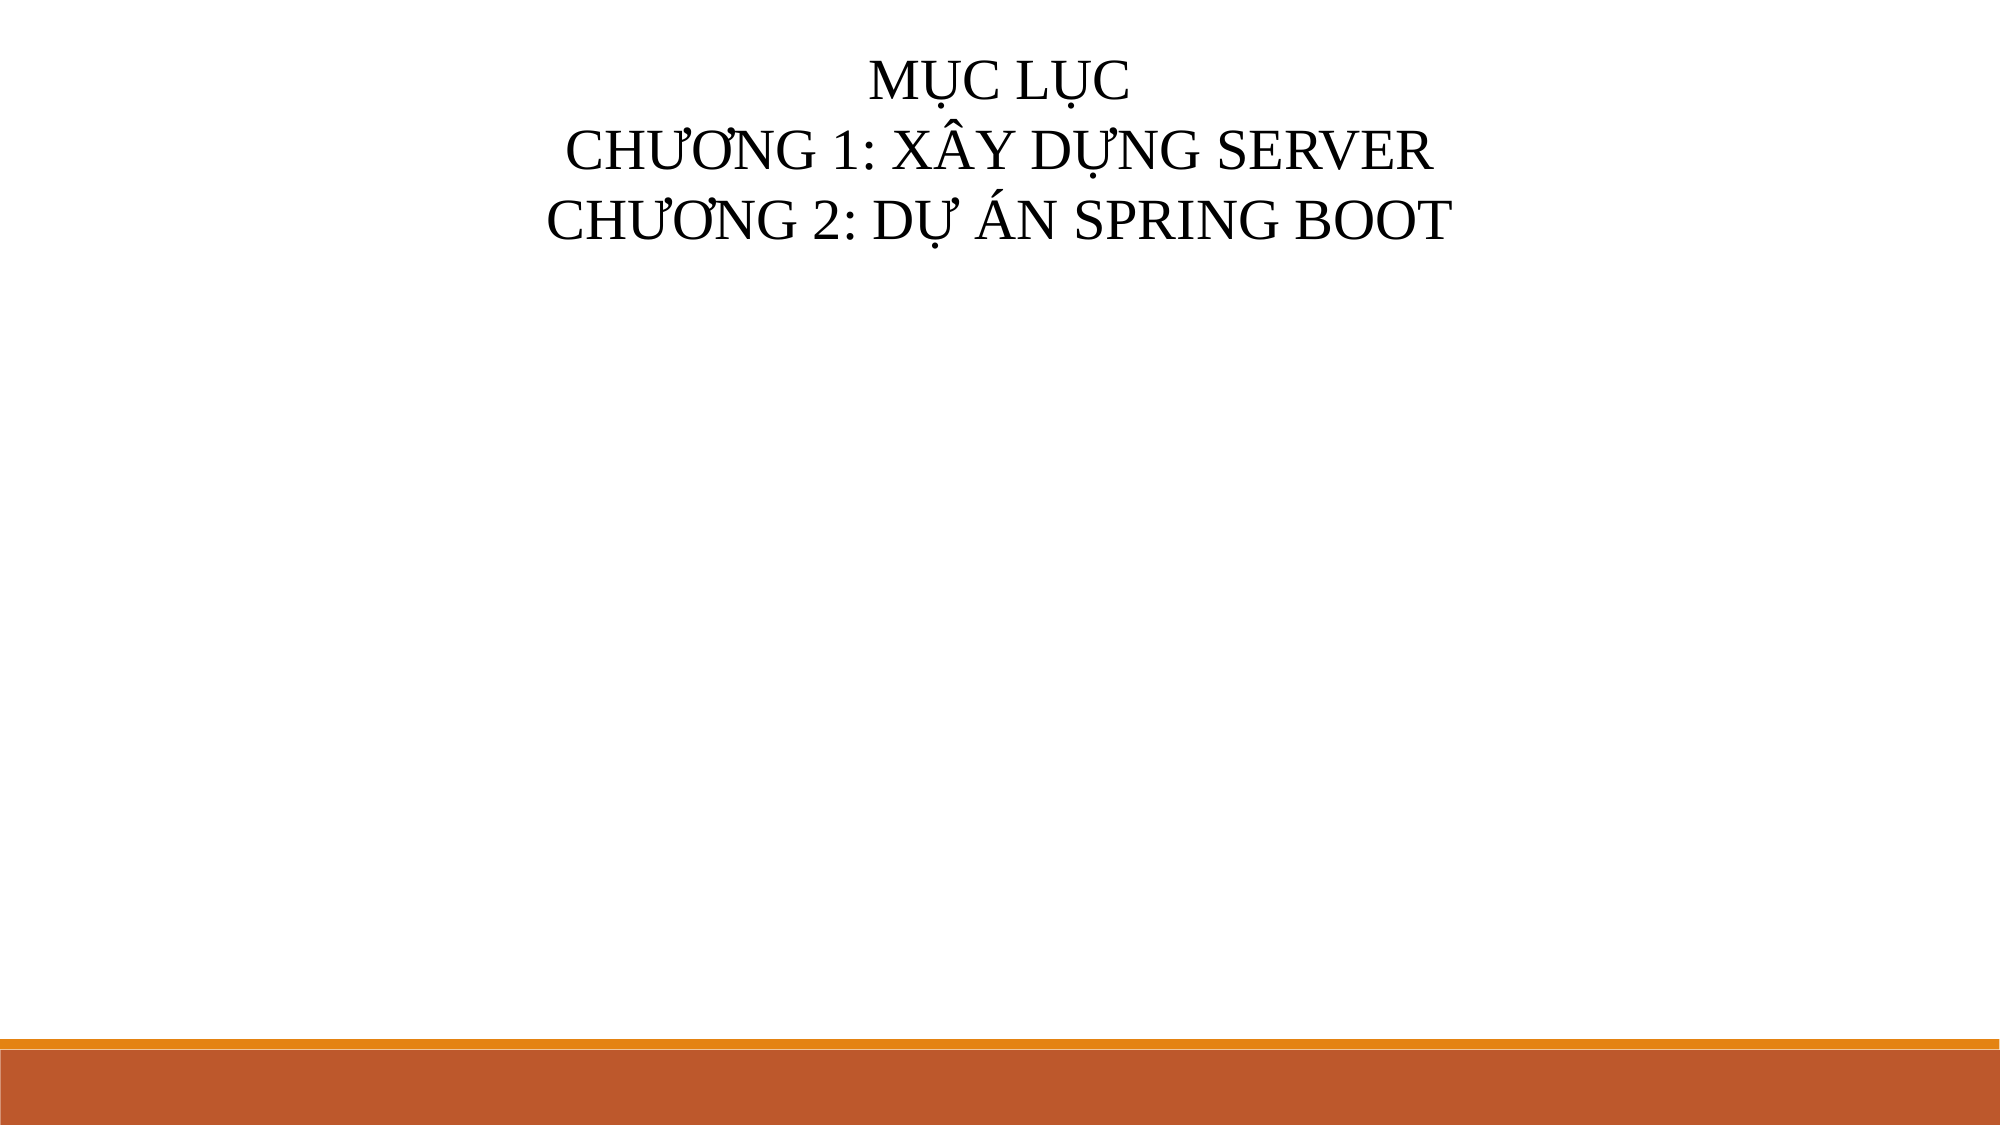

MỤC LỤC
CHƯƠNG 1: XÂY DỰNG SERVER
CHƯƠNG 2: DỰ ÁN SPRING BOOT